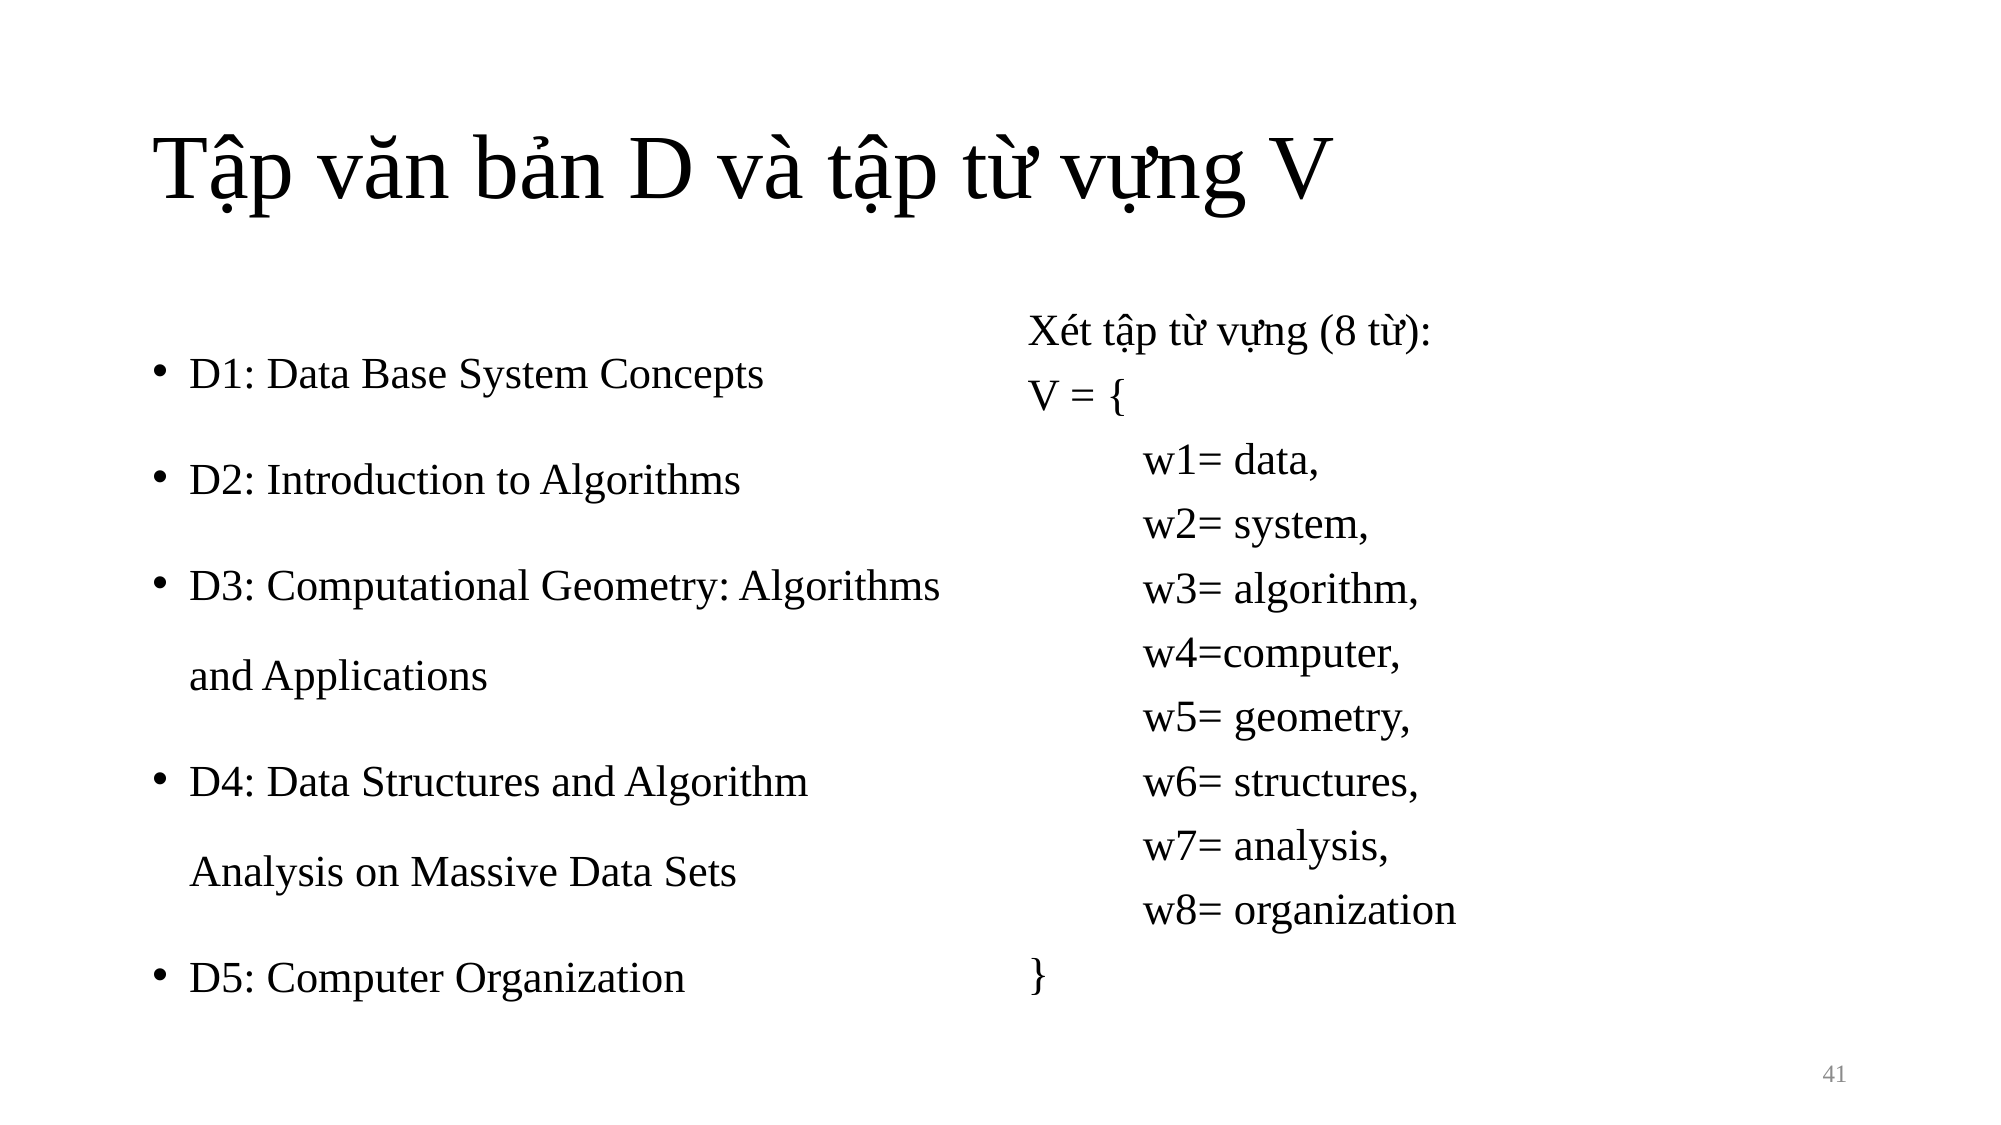

# Tập văn bản D và tập từ vựng V
D1: Data Base System Concepts
D2: Introduction to Algorithms
D3: Computational Geometry: Algorithms and Applications
D4: Data Structures and Algorithm Analysis on Massive Data Sets
D5: Computer Organization
Xét tập từ vựng (8 từ):
V = {
	w1= data,
	w2= system,
	w3= algorithm,
	w4=computer,
	w5= geometry,
	w6= structures,
	w7= analysis,
	w8= organization
}

41